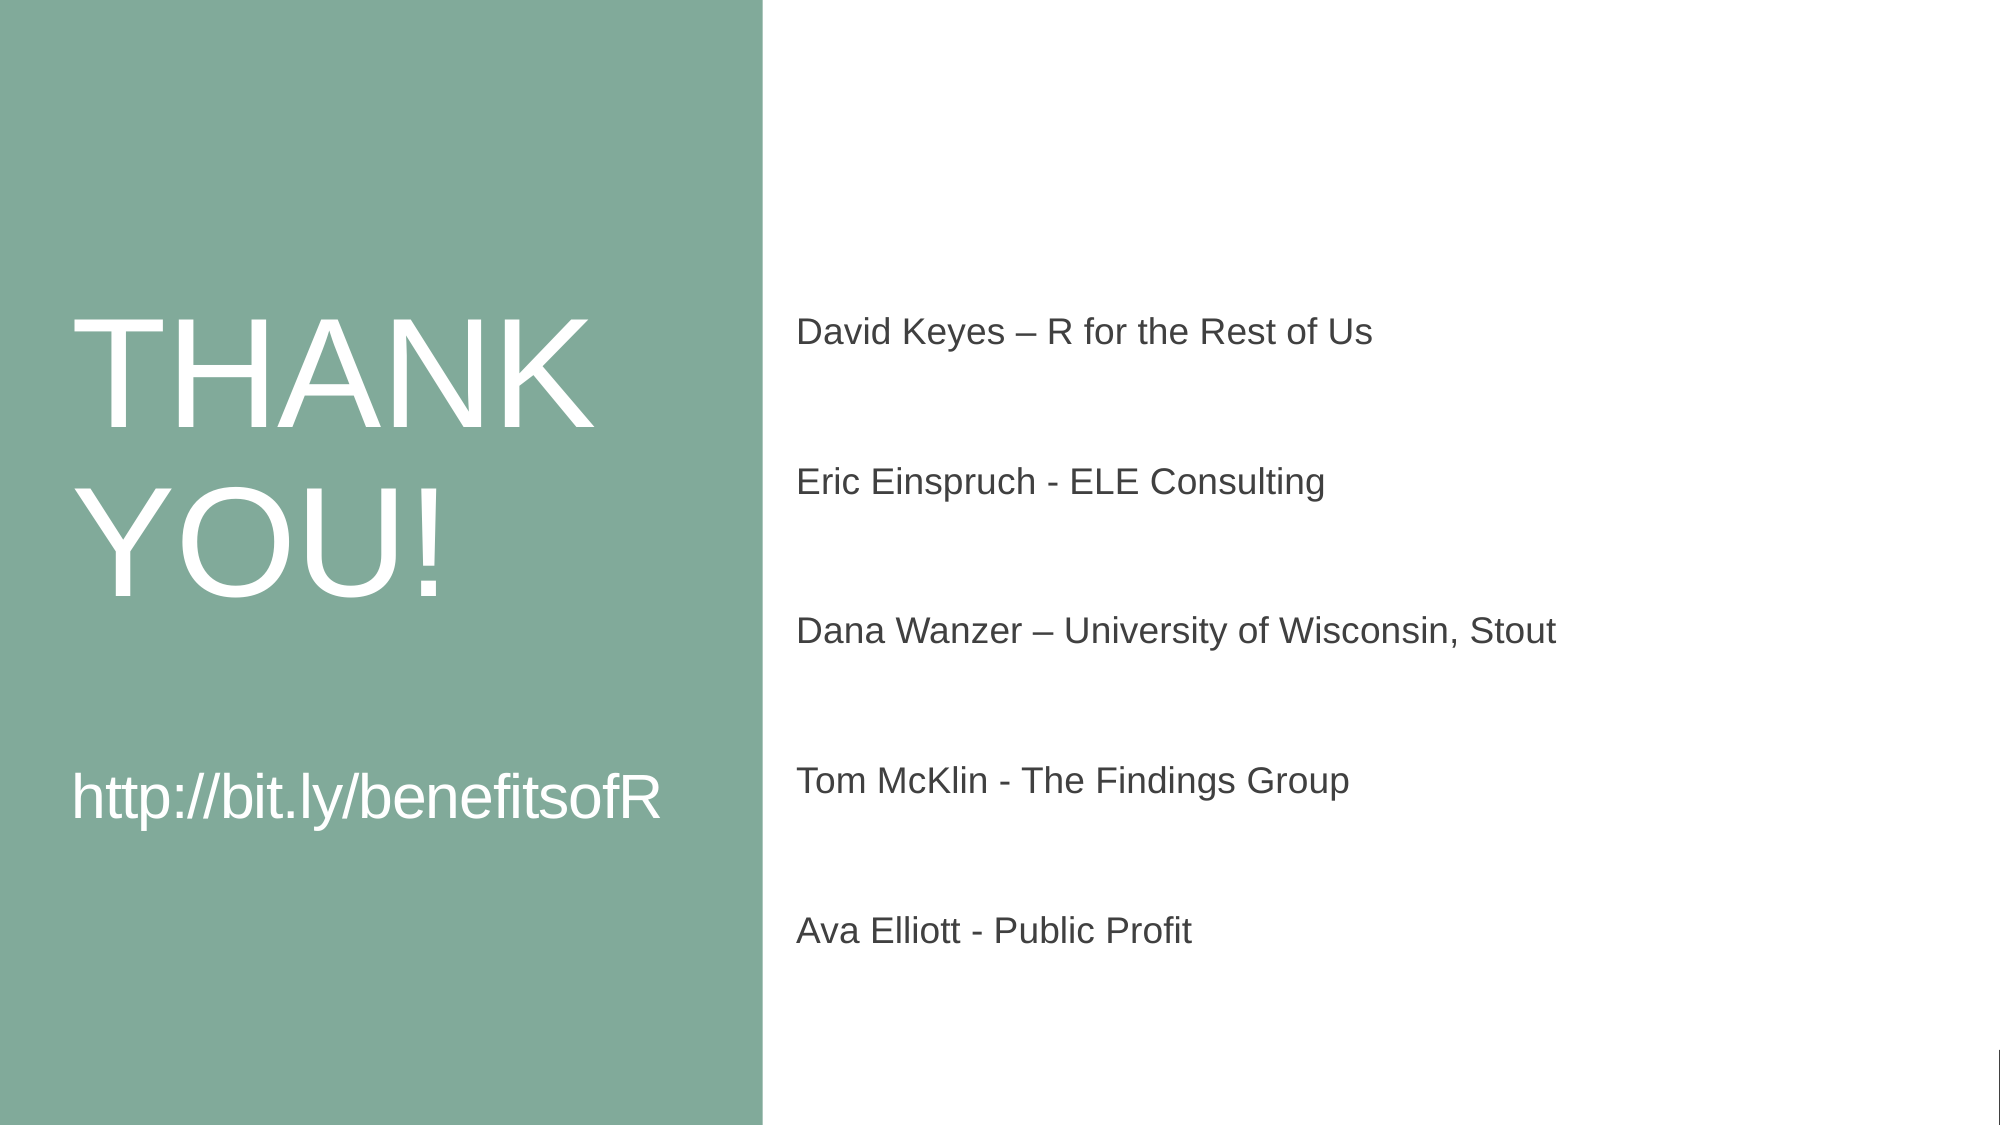

# THANK   YOU! http://bit.ly/benefitsofR
David Keyes – R for the Rest of Us

Eric Einspruch - ELE Consulting

Dana Wanzer – University of Wisconsin, Stout

Tom McKlin - The Findings Group

Ava Elliott - Public Profit